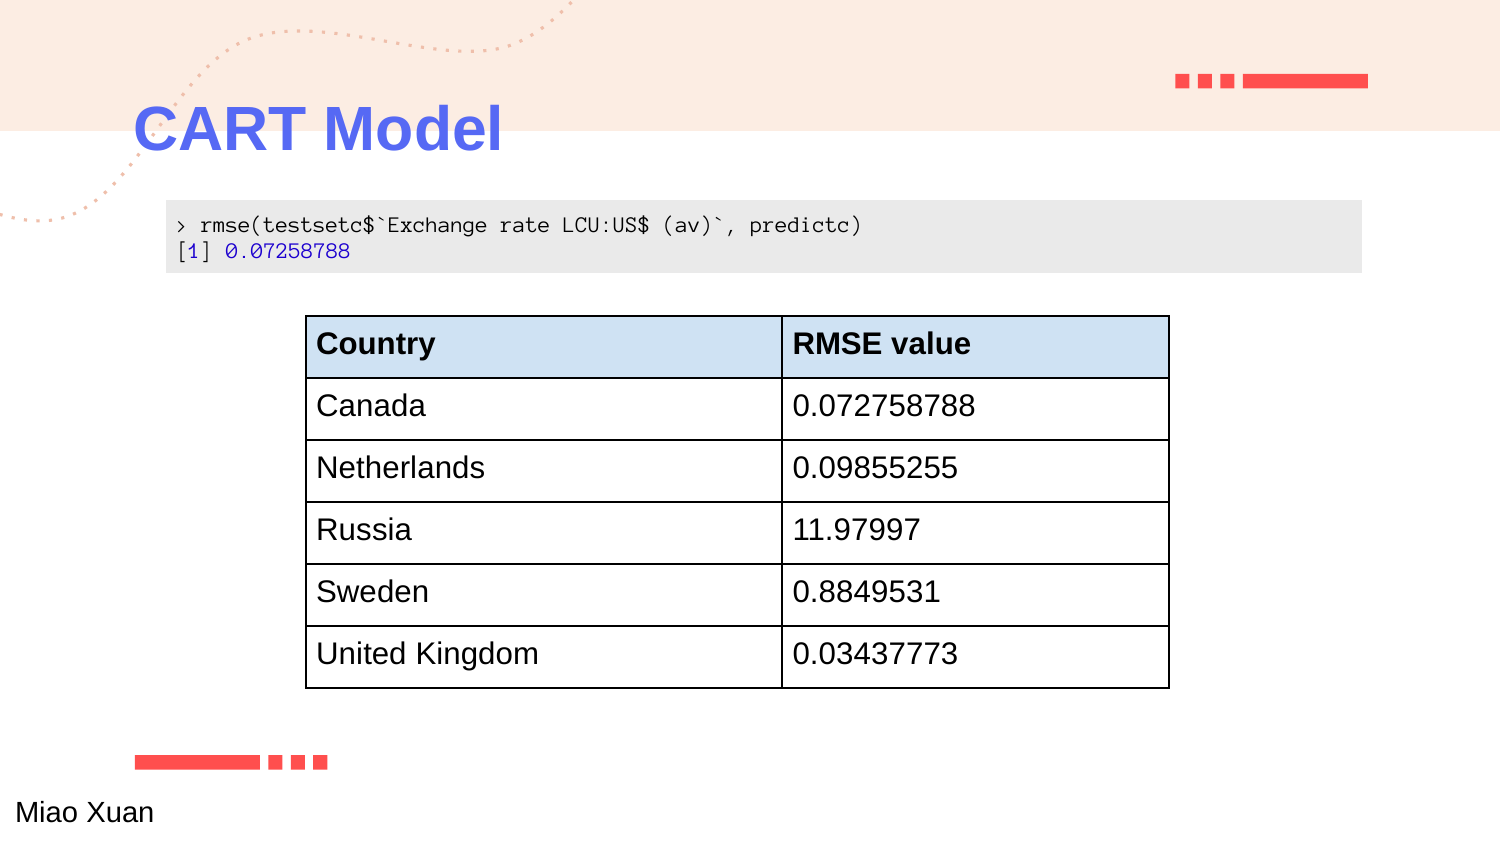

# CART Model
| > rmse(testsetc$`Exchange rate LCU:US$ (av)`, predictc) [1] 0.07258788 |
| --- |
| Country | RMSE value |
| --- | --- |
| Canada | 0.072758788 |
| Netherlands | 0.09855255 |
| Russia | 11.97997 |
| Sweden | 0.8849531 |
| United Kingdom | 0.03437773 |
Miao Xuan